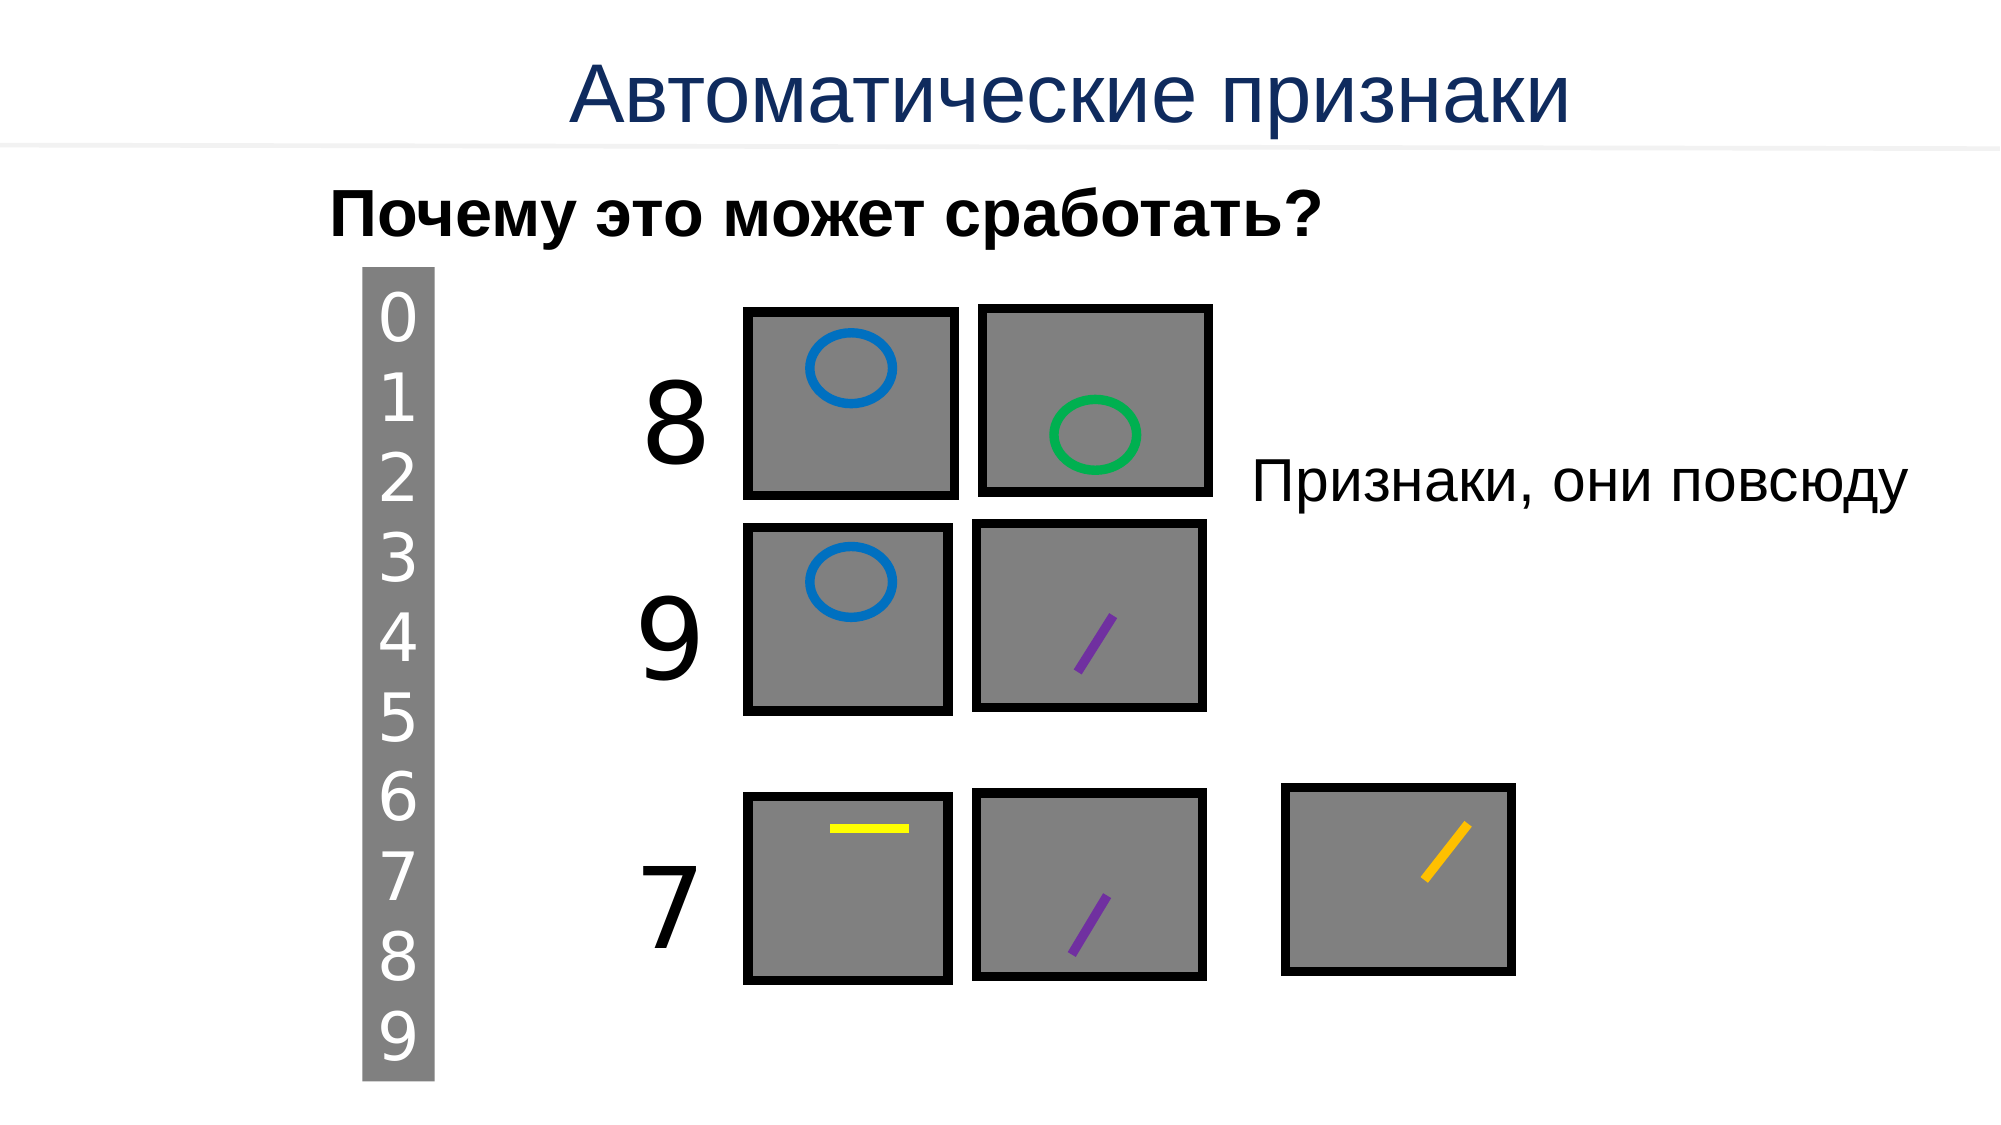

Автоматические признаки
# Почему это может сработать?
0
1
2
3
4
5
6
7
8
9

8

Признаки, они повсюду

9

7